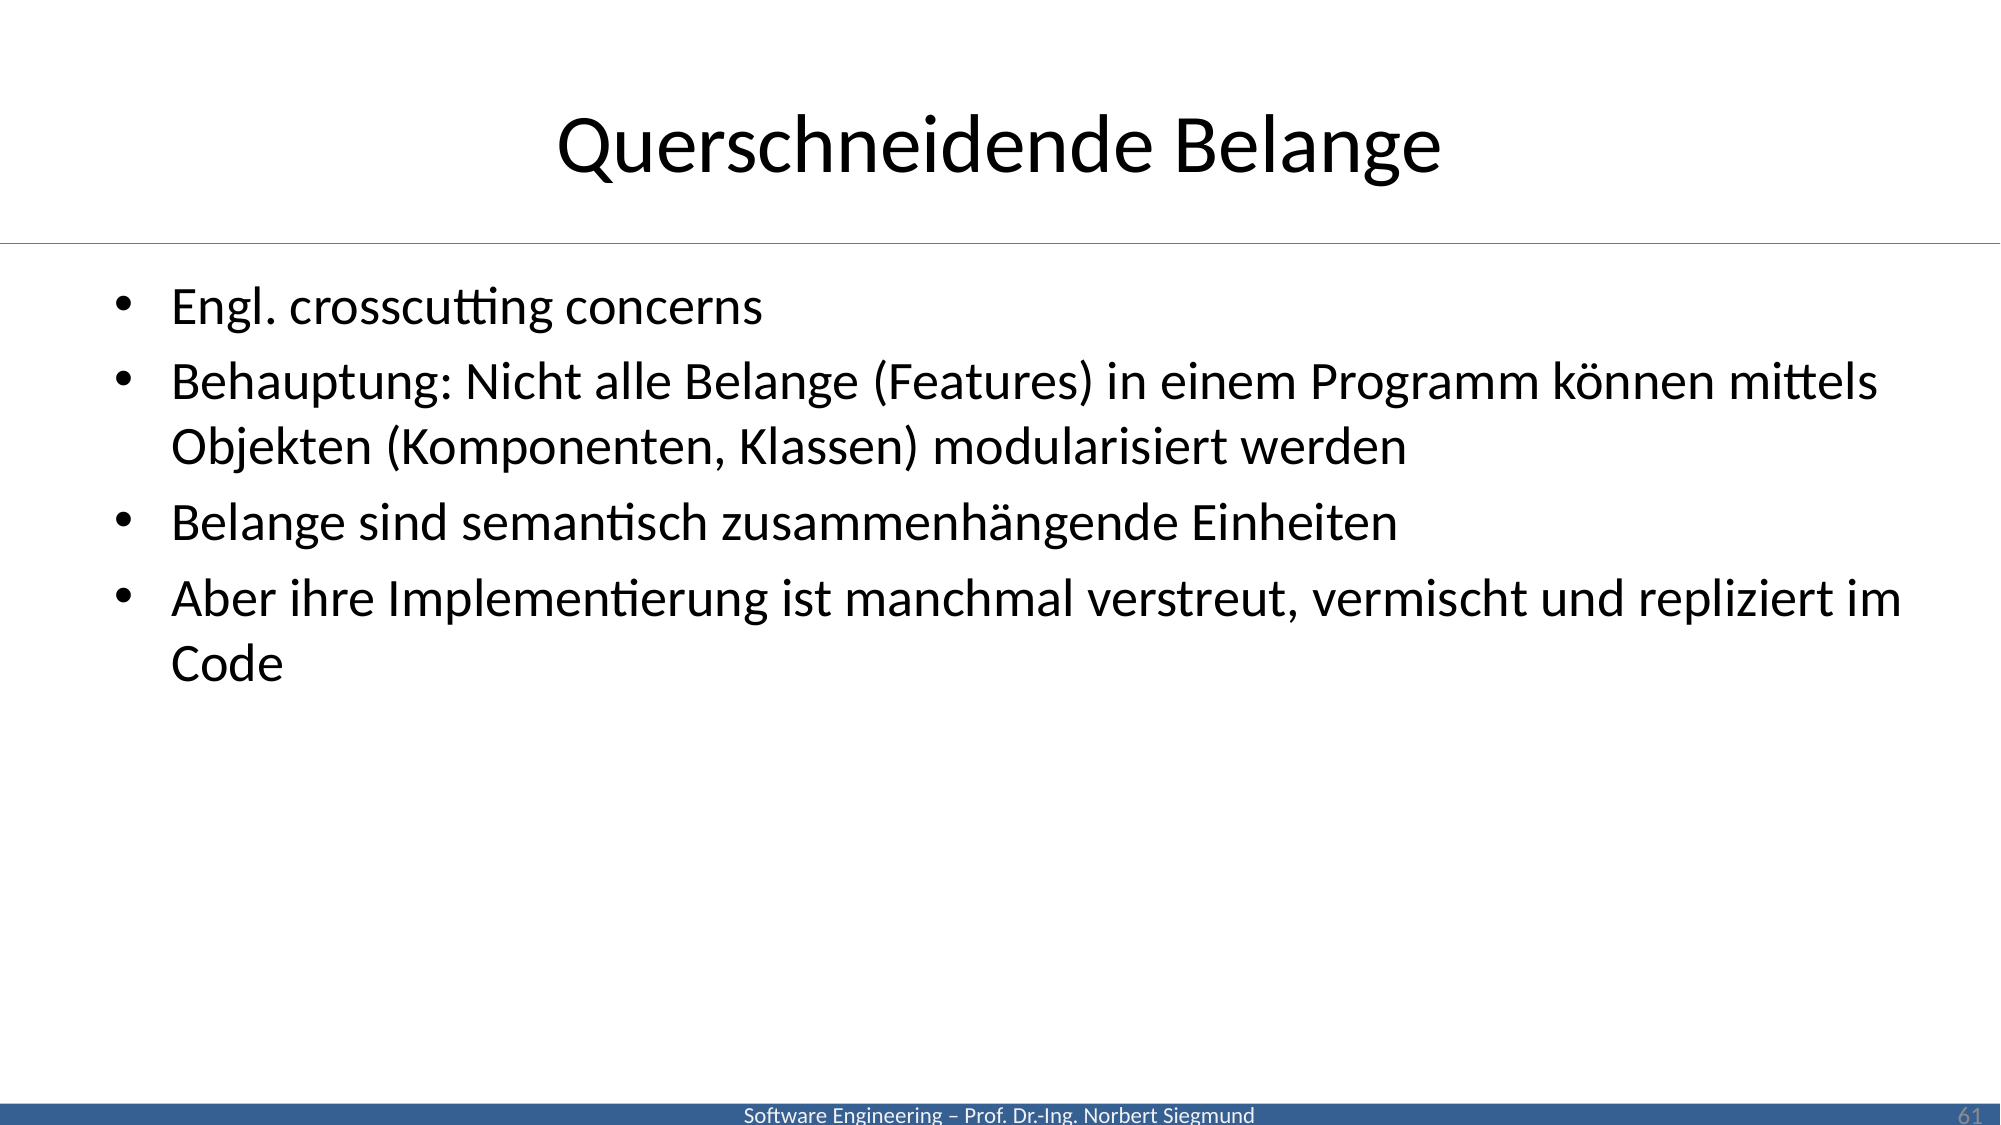

# Querschneidende Belange
Engl. crosscutting concerns
Behauptung: Nicht alle Belange (Features) in einem Programm können mittels Objekten (Komponenten, Klassen) modularisiert werden
Belange sind semantisch zusammenhängende Einheiten
Aber ihre Implementierung ist manchmal verstreut, vermischt und repliziert im Code
61